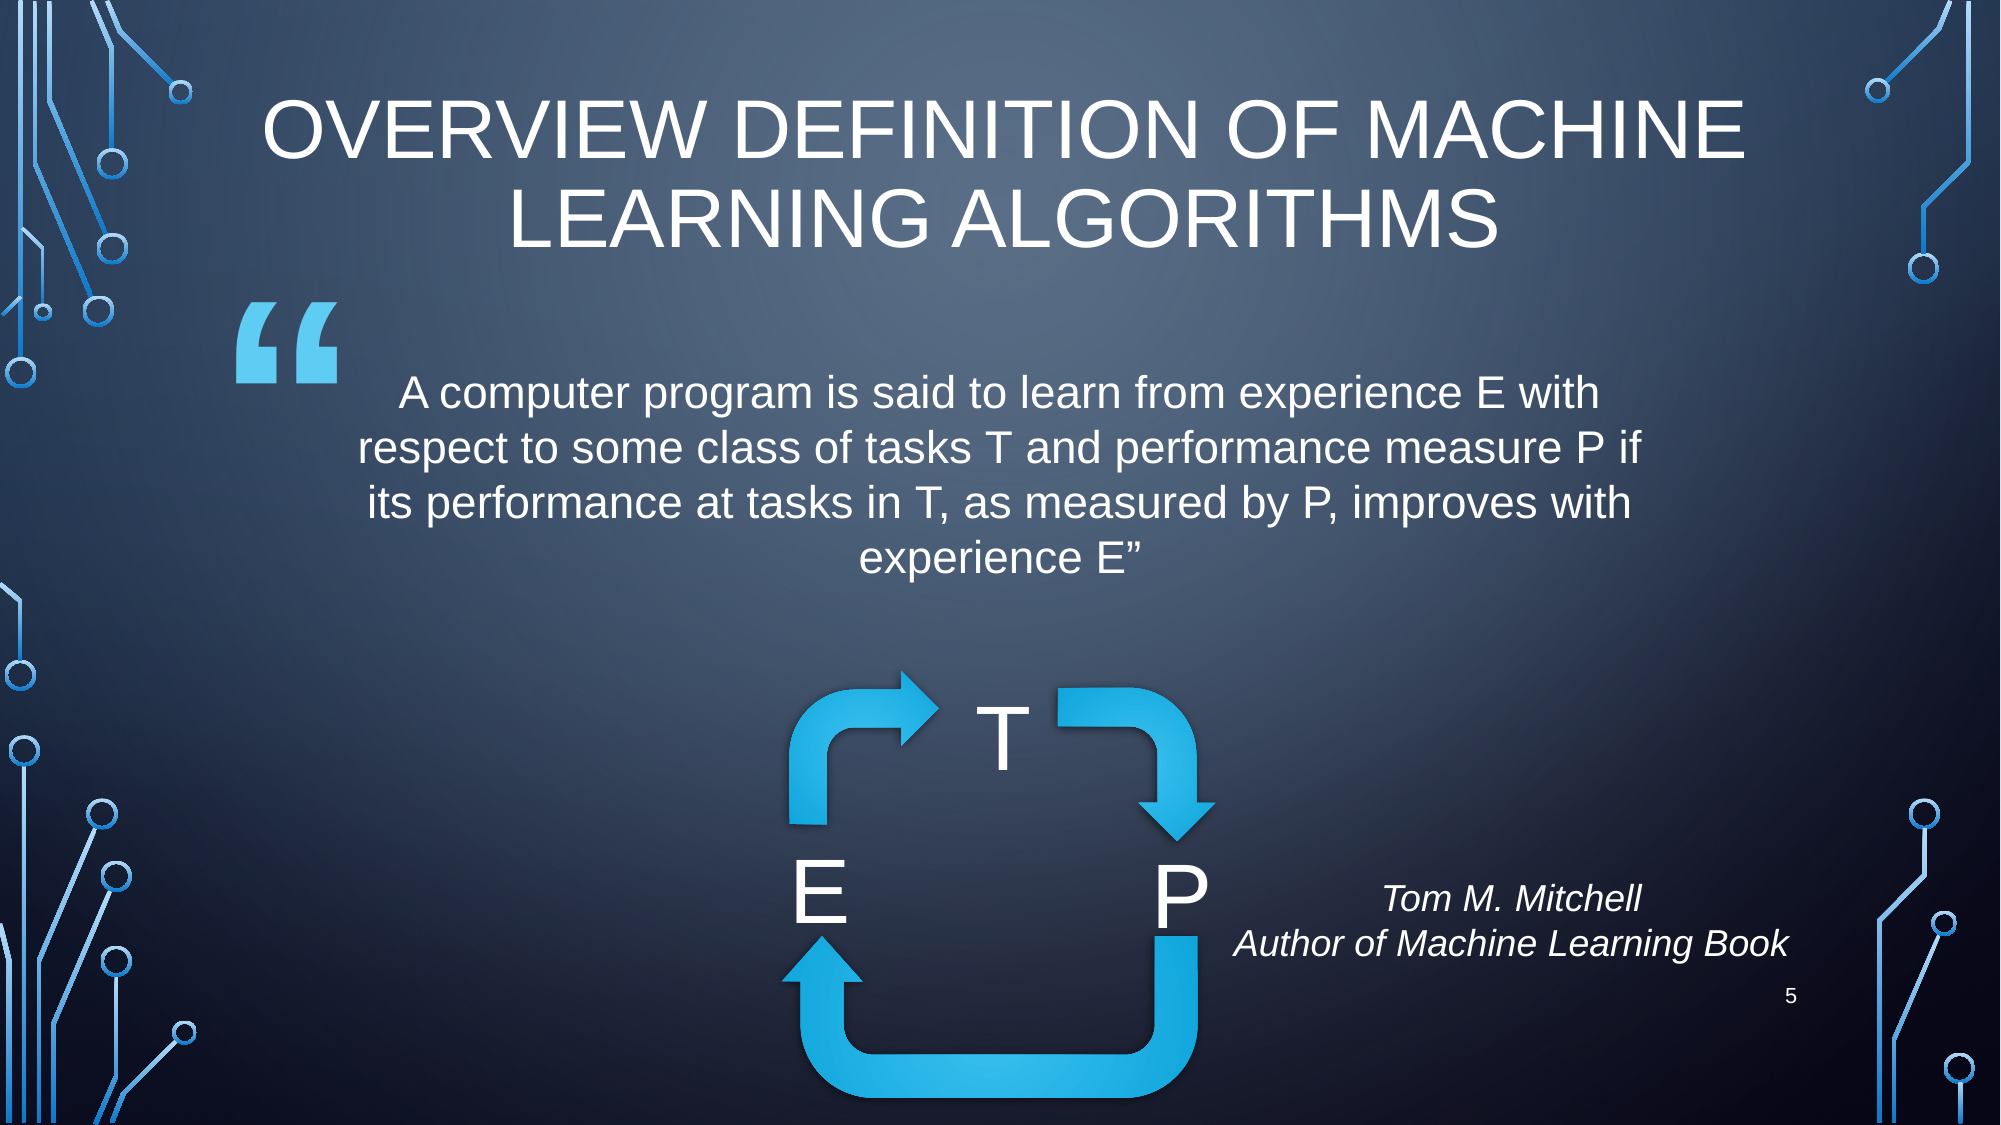

# Overview Definition of Machine Learning Algorithms
“
A computer program is said to learn from experience E with respect to some class of tasks T and performance measure P if its performance at tasks in T, as measured by P, improves with experience E”

T

E
P

Tom M. Mitchell
Author of Machine Learning Book
5